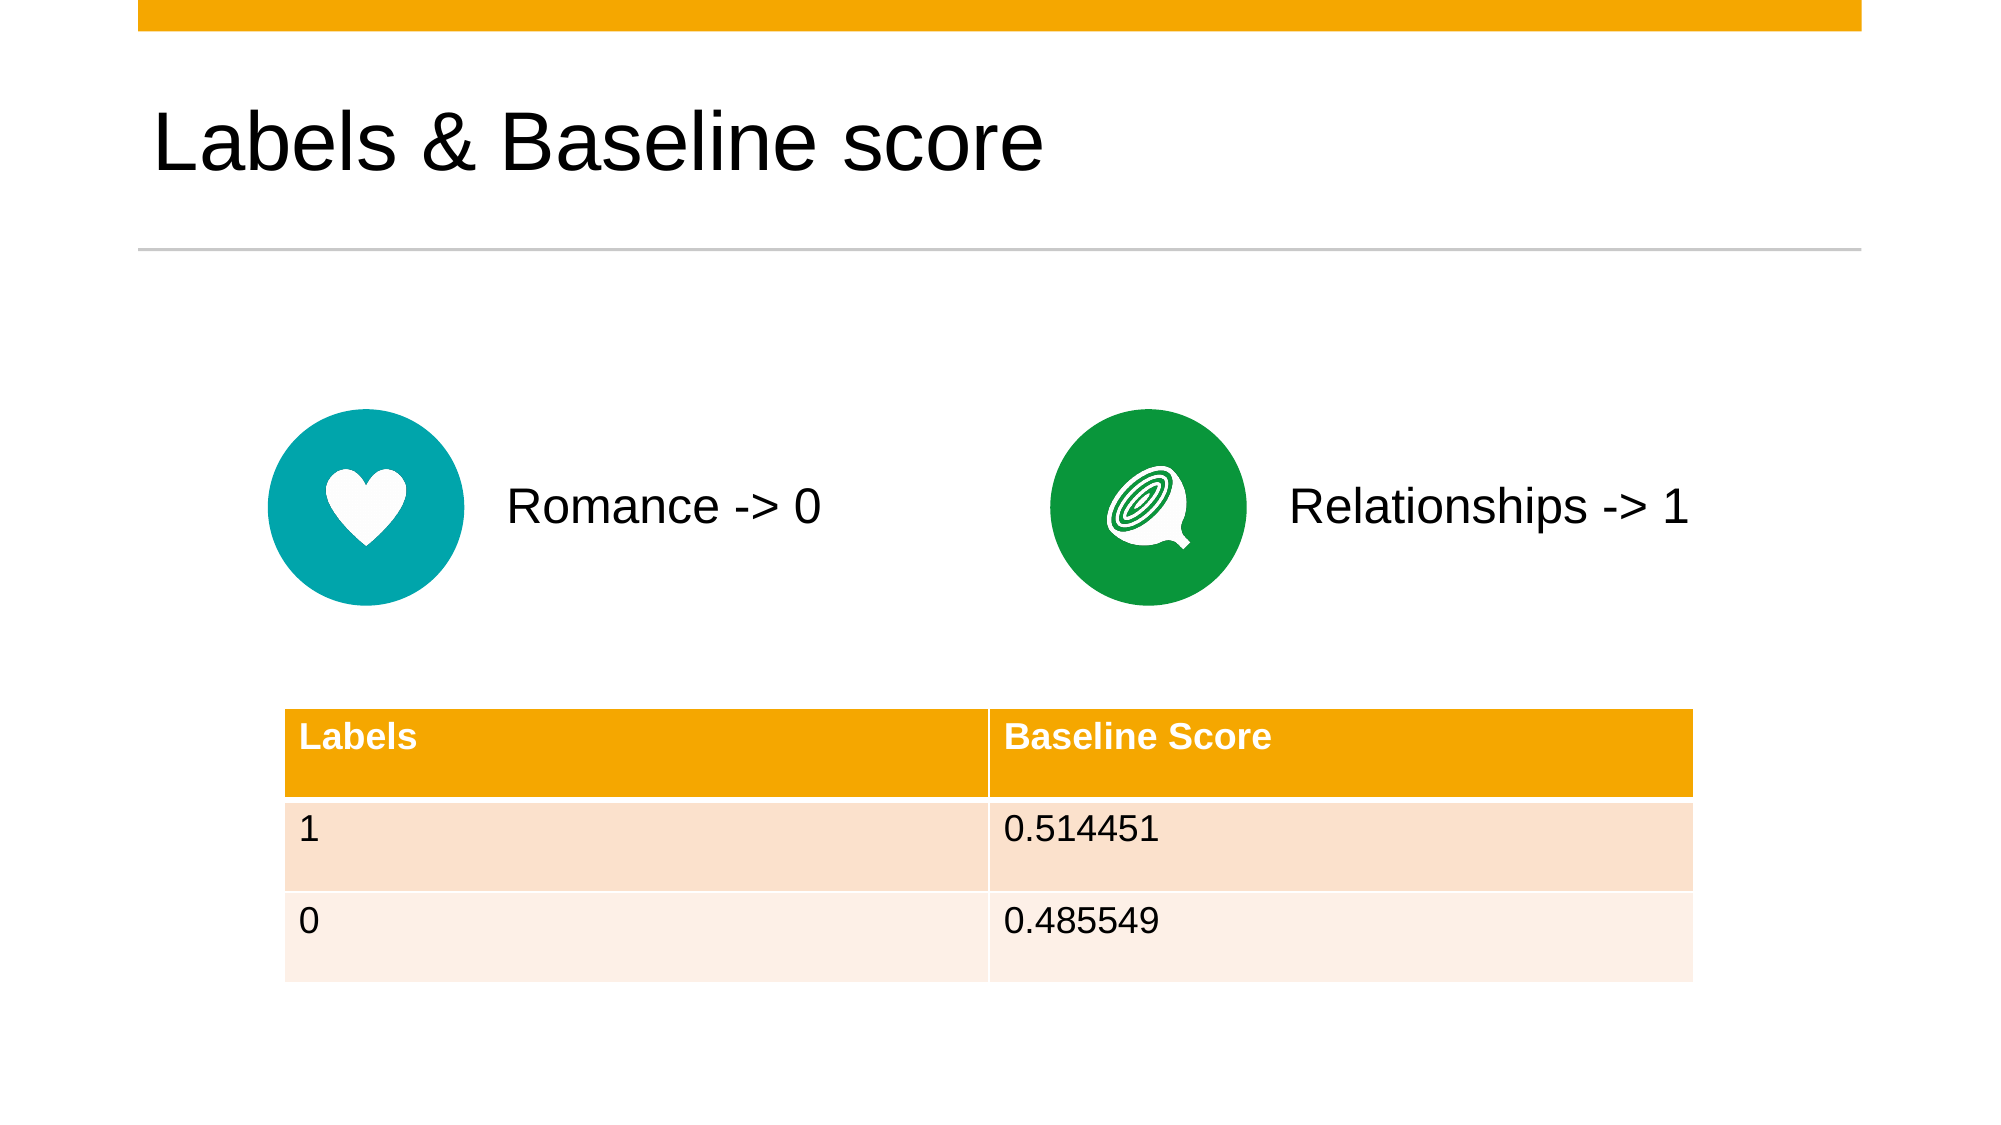

# Labels & Baseline score

Romance -> 0
Relationships -> 1
| Labels | Baseline Score |
| --- | --- |
| 1 | 0.514451 |
| 0 | 0.485549 |